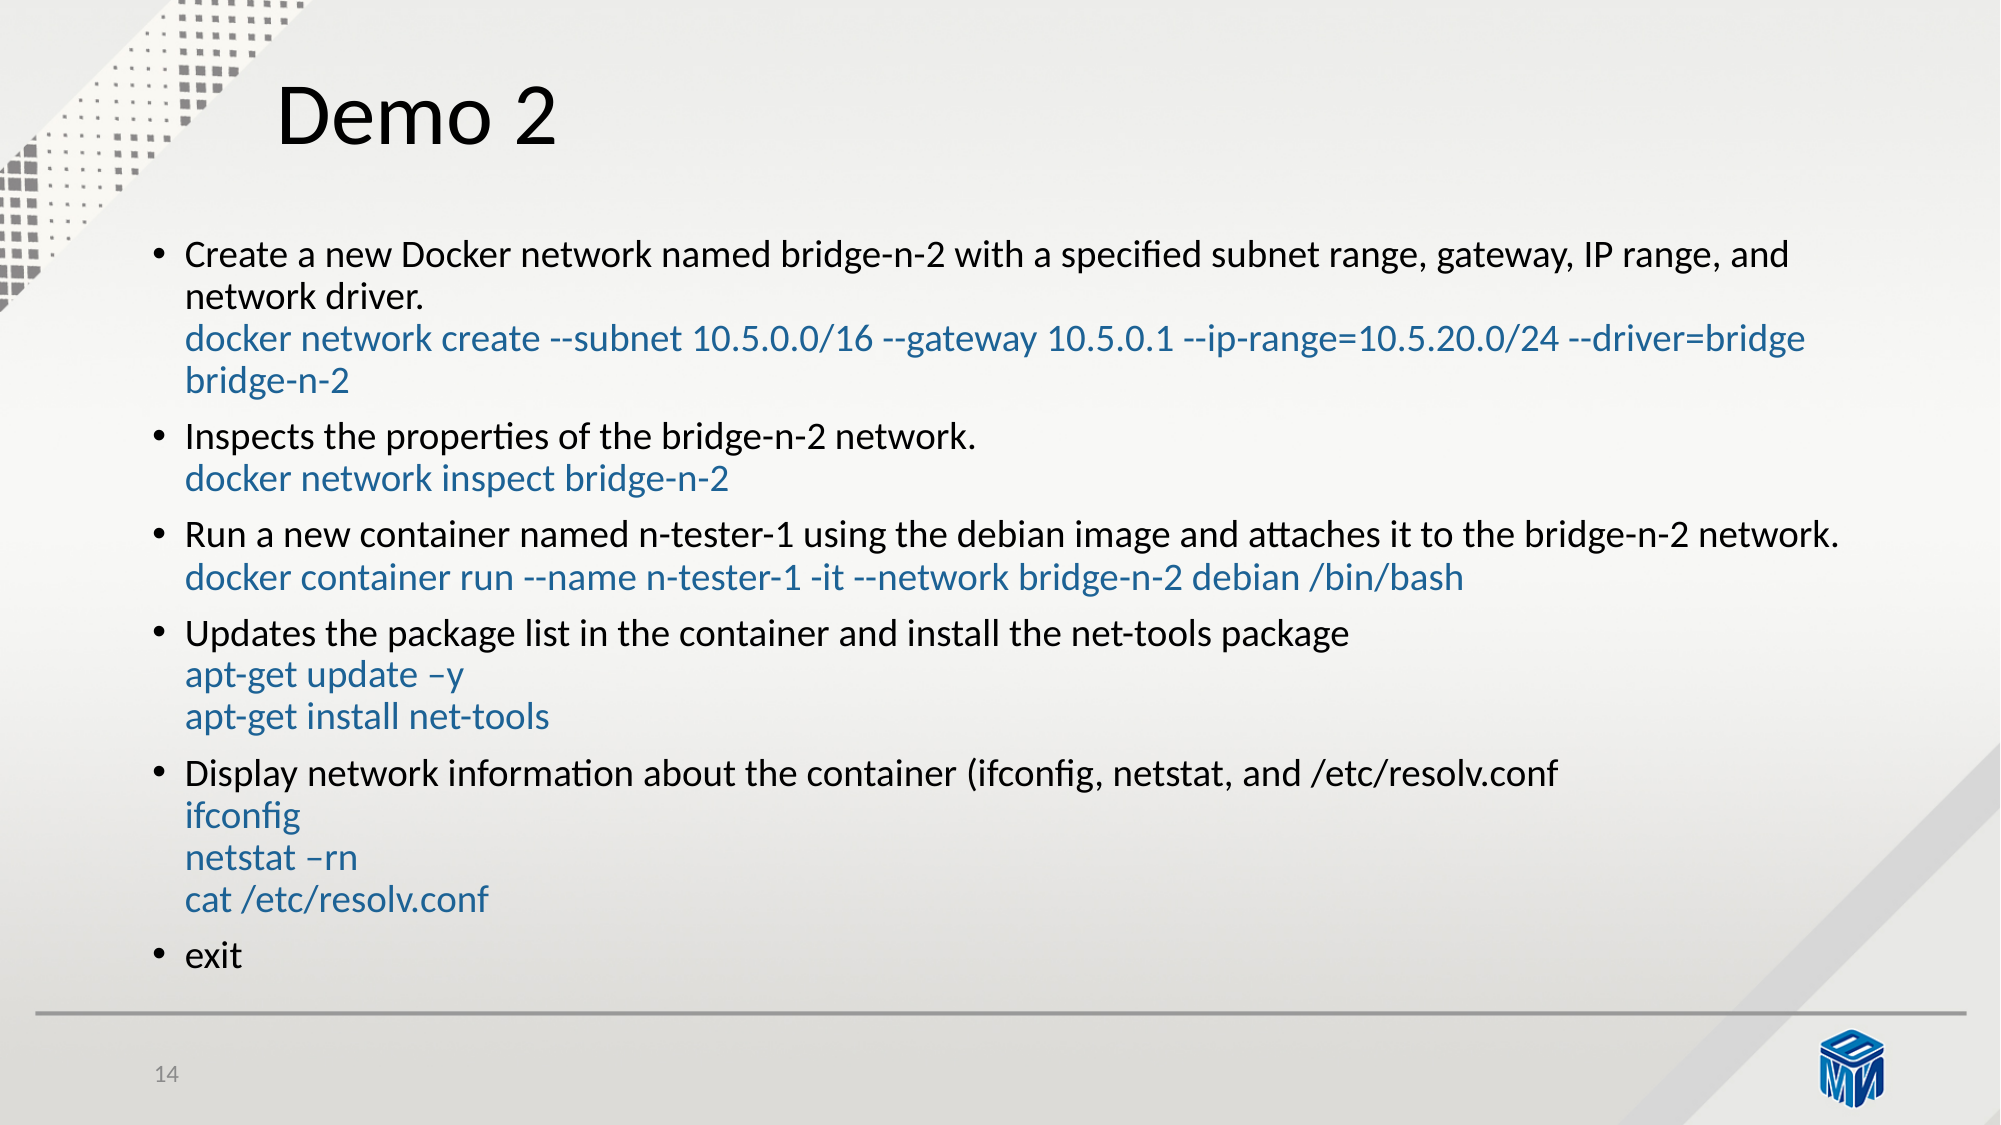

# Demo 2
Create a new Docker network named bridge-n-2 with a specified subnet range, gateway, IP range, and network driver.
docker network create --subnet 10.5.0.0/16 --gateway 10.5.0.1 --ip-range=10.5.20.0/24 --driver=bridge bridge-n-2
Inspects the properties of the bridge-n-2 network.
docker network inspect bridge-n-2
Run a new container named n-tester-1 using the debian image and attaches it to the bridge-n-2 network.
docker container run --name n-tester-1 -it --network bridge-n-2 debian /bin/bash
Updates the package list in the container and install the net-tools package
apt-get update –y
apt-get install net-tools
Display network information about the container (ifconfig, netstat, and /etc/resolv.conf
ifconfig
netstat –rn
cat /etc/resolv.conf
exit

14